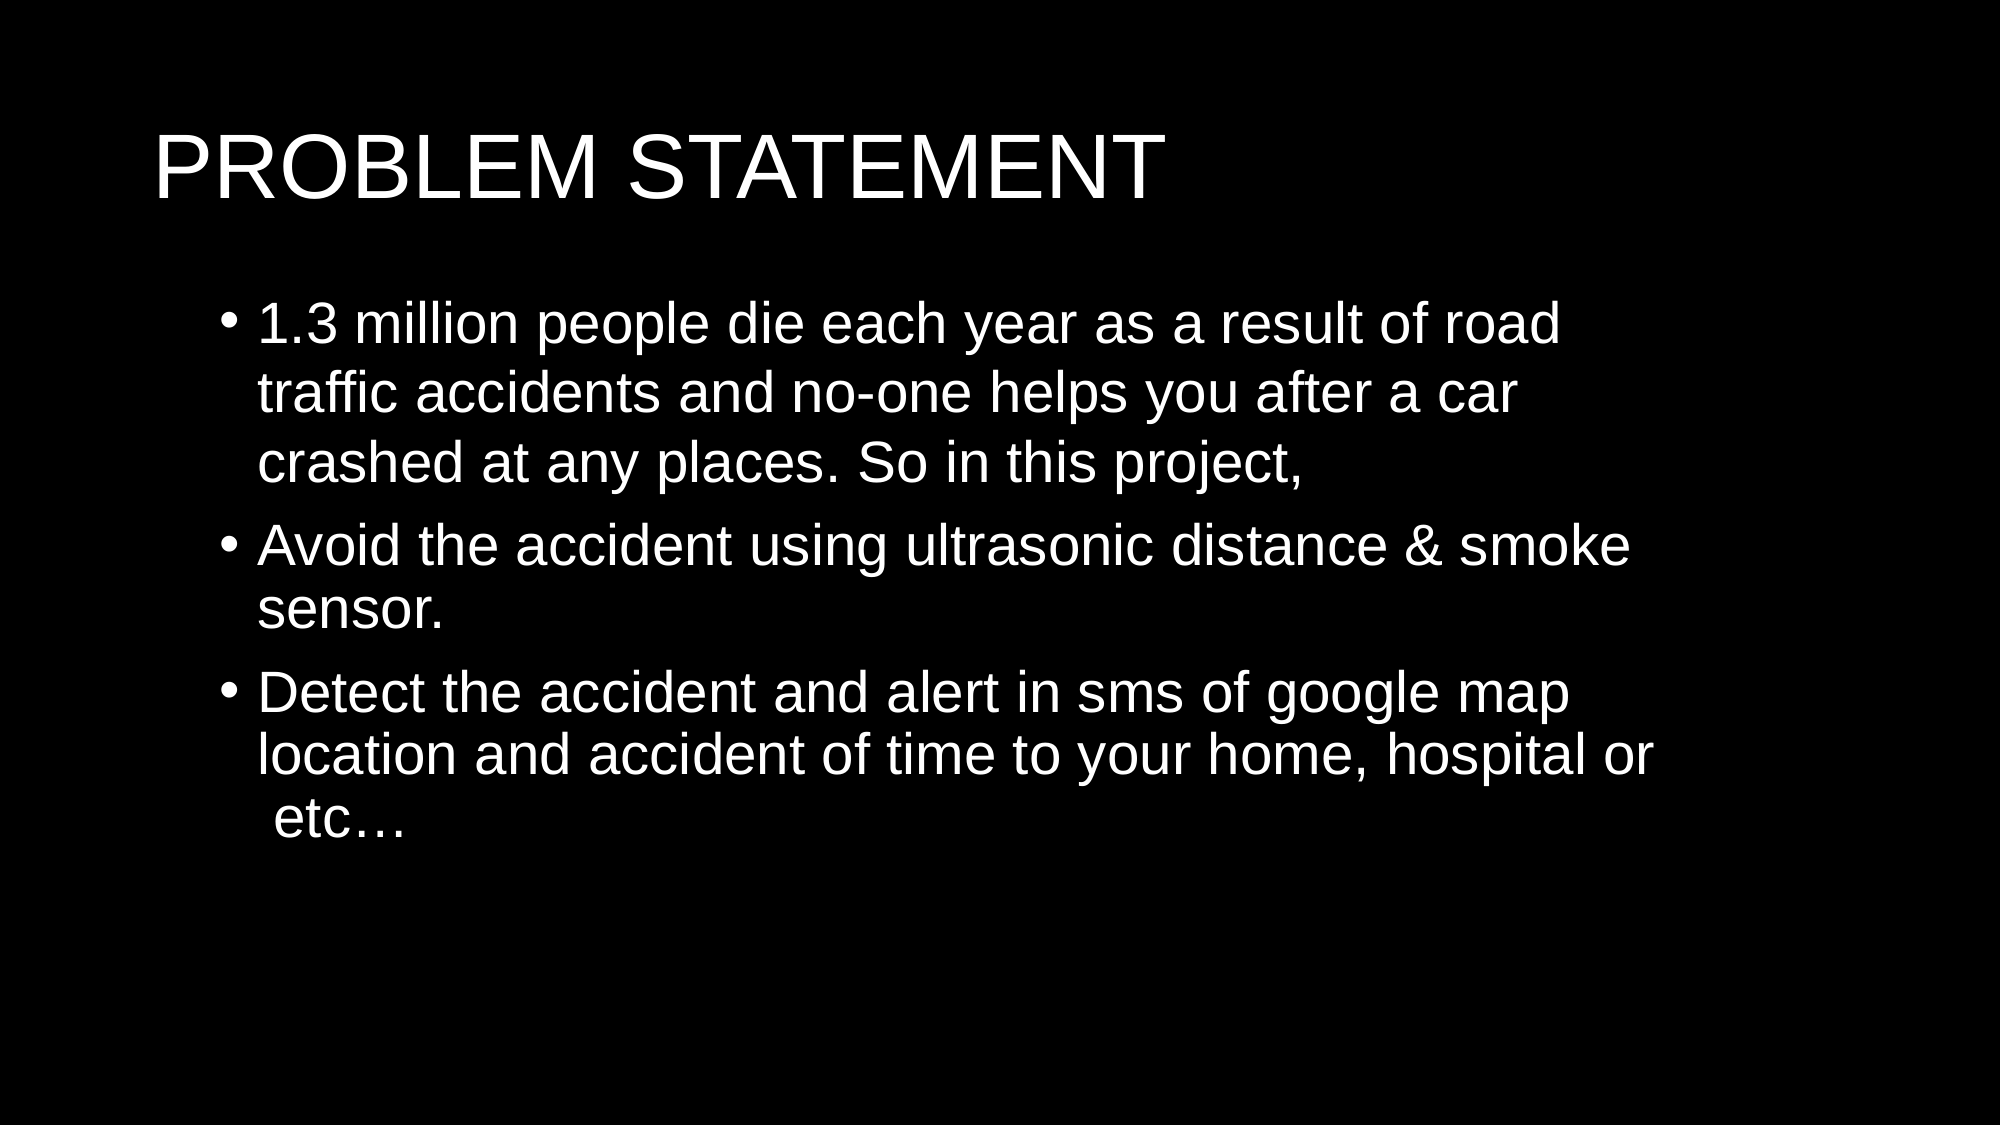

# PROBLEM STATEMENT
1.3 million people die each year as a result of road traffic accidents and no-one helps you after a car crashed at any places. So in this project,
Avoid the accident using ultrasonic distance & smoke sensor.
Detect the accident and alert in sms of google map location and accident of time to your home, hospital or  etc…